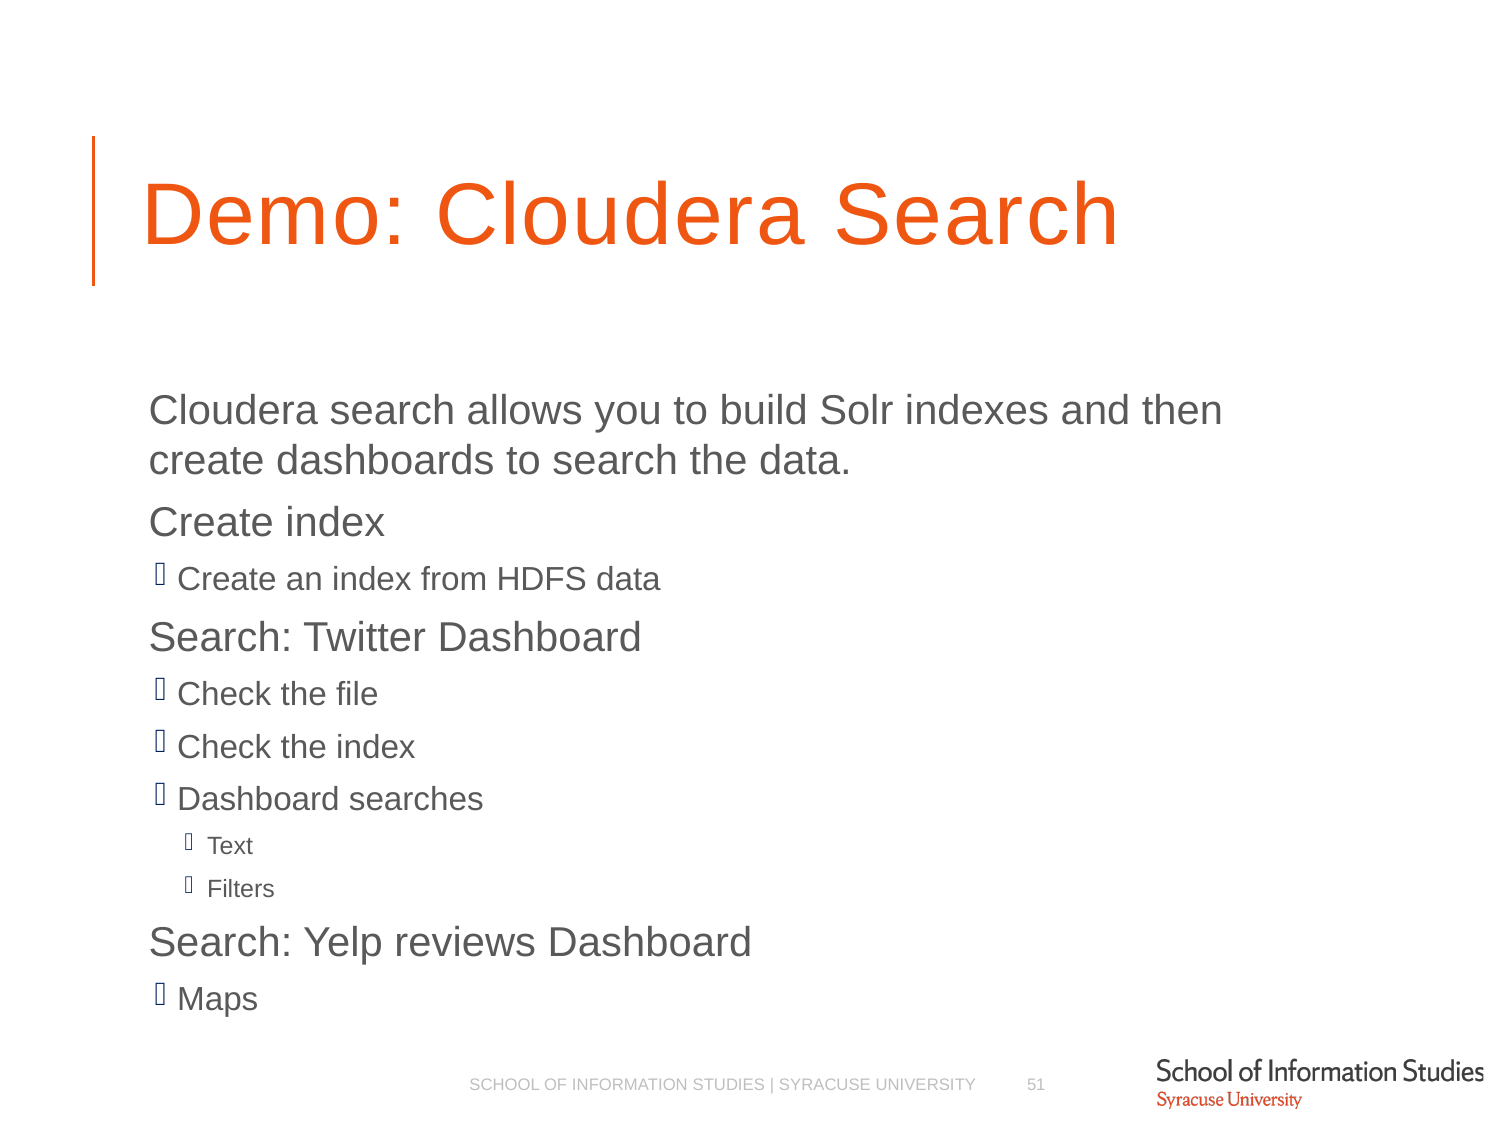

# Demo: Cloudera Search
Cloudera search allows you to build Solr indexes and then create dashboards to search the data.
Create index
Create an index from HDFS data
Search: Twitter Dashboard
Check the file
Check the index
Dashboard searches
Text
Filters
Search: Yelp reviews Dashboard
Maps

School of Information Studies | Syracuse University
51